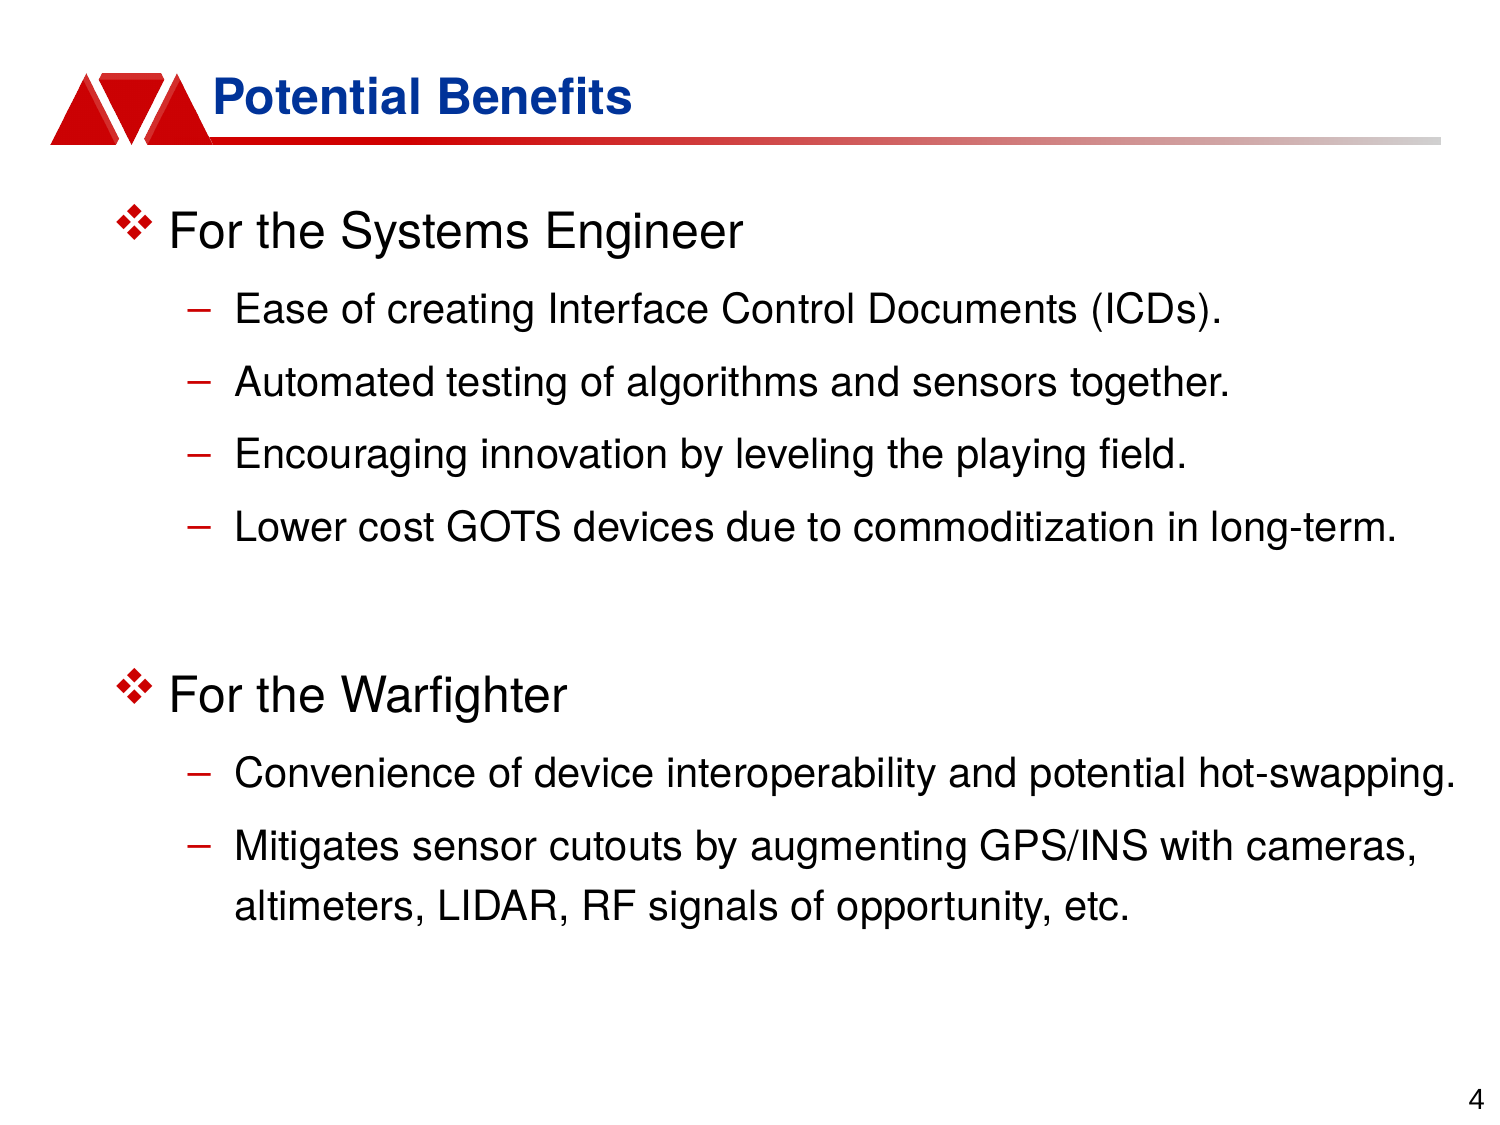

# Potential Benefits
For the Systems Engineer
Ease of creating Interface Control Documents (ICDs).
Automated testing of algorithms and sensors together.
Encouraging innovation by leveling the playing field.
Lower cost GOTS devices due to commoditization in long-term.

For the Warfighter
Convenience of device interoperability and potential hot-swapping.
Mitigates sensor cutouts by augmenting GPS/INS with cameras, altimeters, LIDAR, RF signals of opportunity, etc.
4